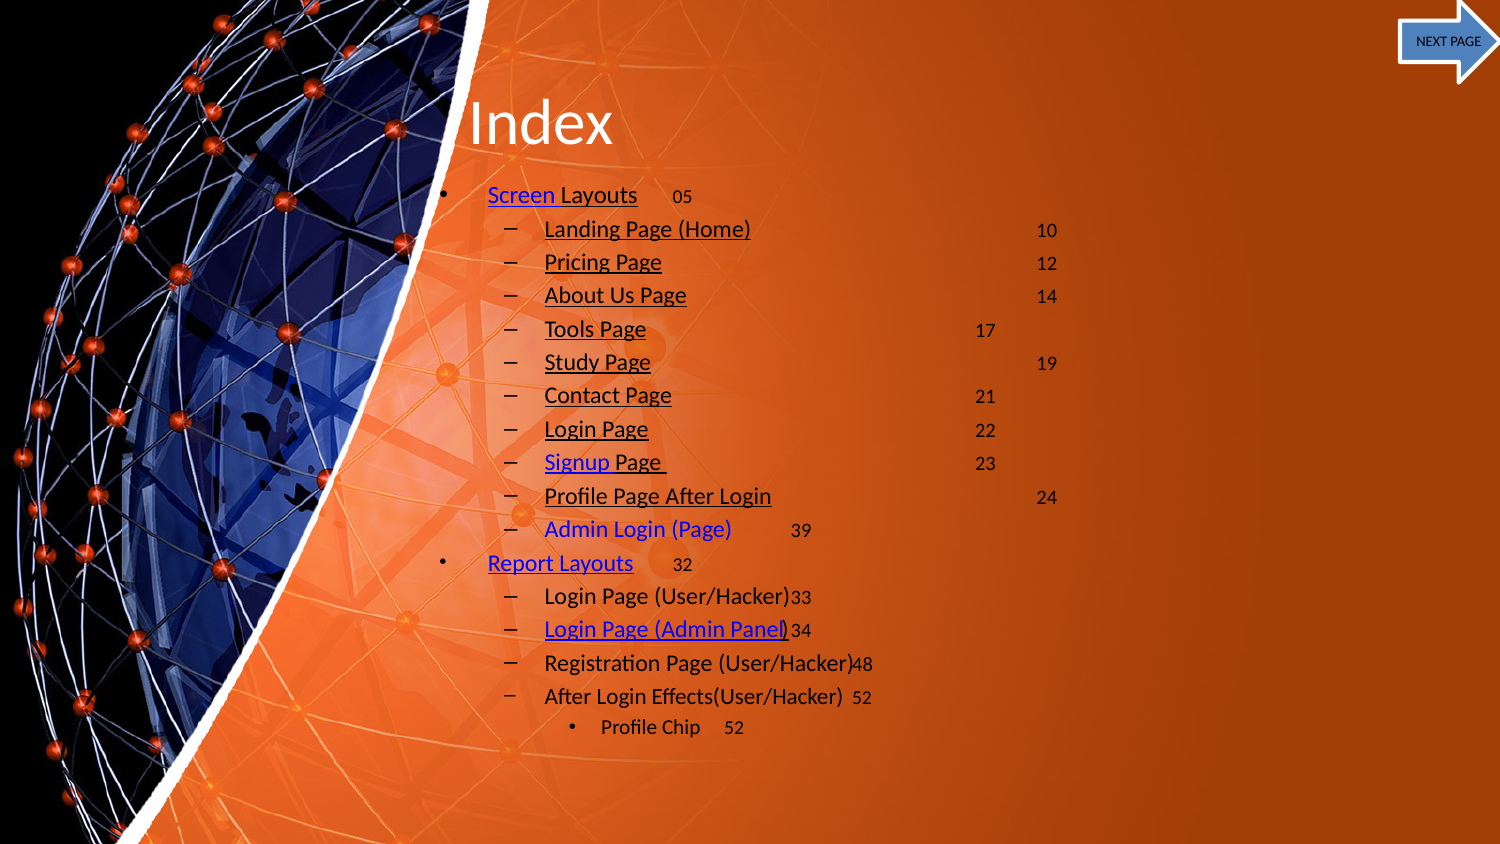

NEXT PAGE
# Index
Screen Layouts				05
Landing Page (Home)                                             	10
Pricing Page                                                            	12
About Us Page                                                        	14
Tools Page                                                              	17
Study Page                                                              	19
Contact Page                                                          	21
Login Page                                                              	22
Signup Page                                                           	23
Profile Page After Login                                         	24
Admin Login (Page)			39
Report Layouts				32
Login Page (User/Hacker)			33
Login Page (Admin Panel)			34
Registration Page (User/Hacker)		48
After Login Effects(User/Hacker)		52
Profile Chip			52